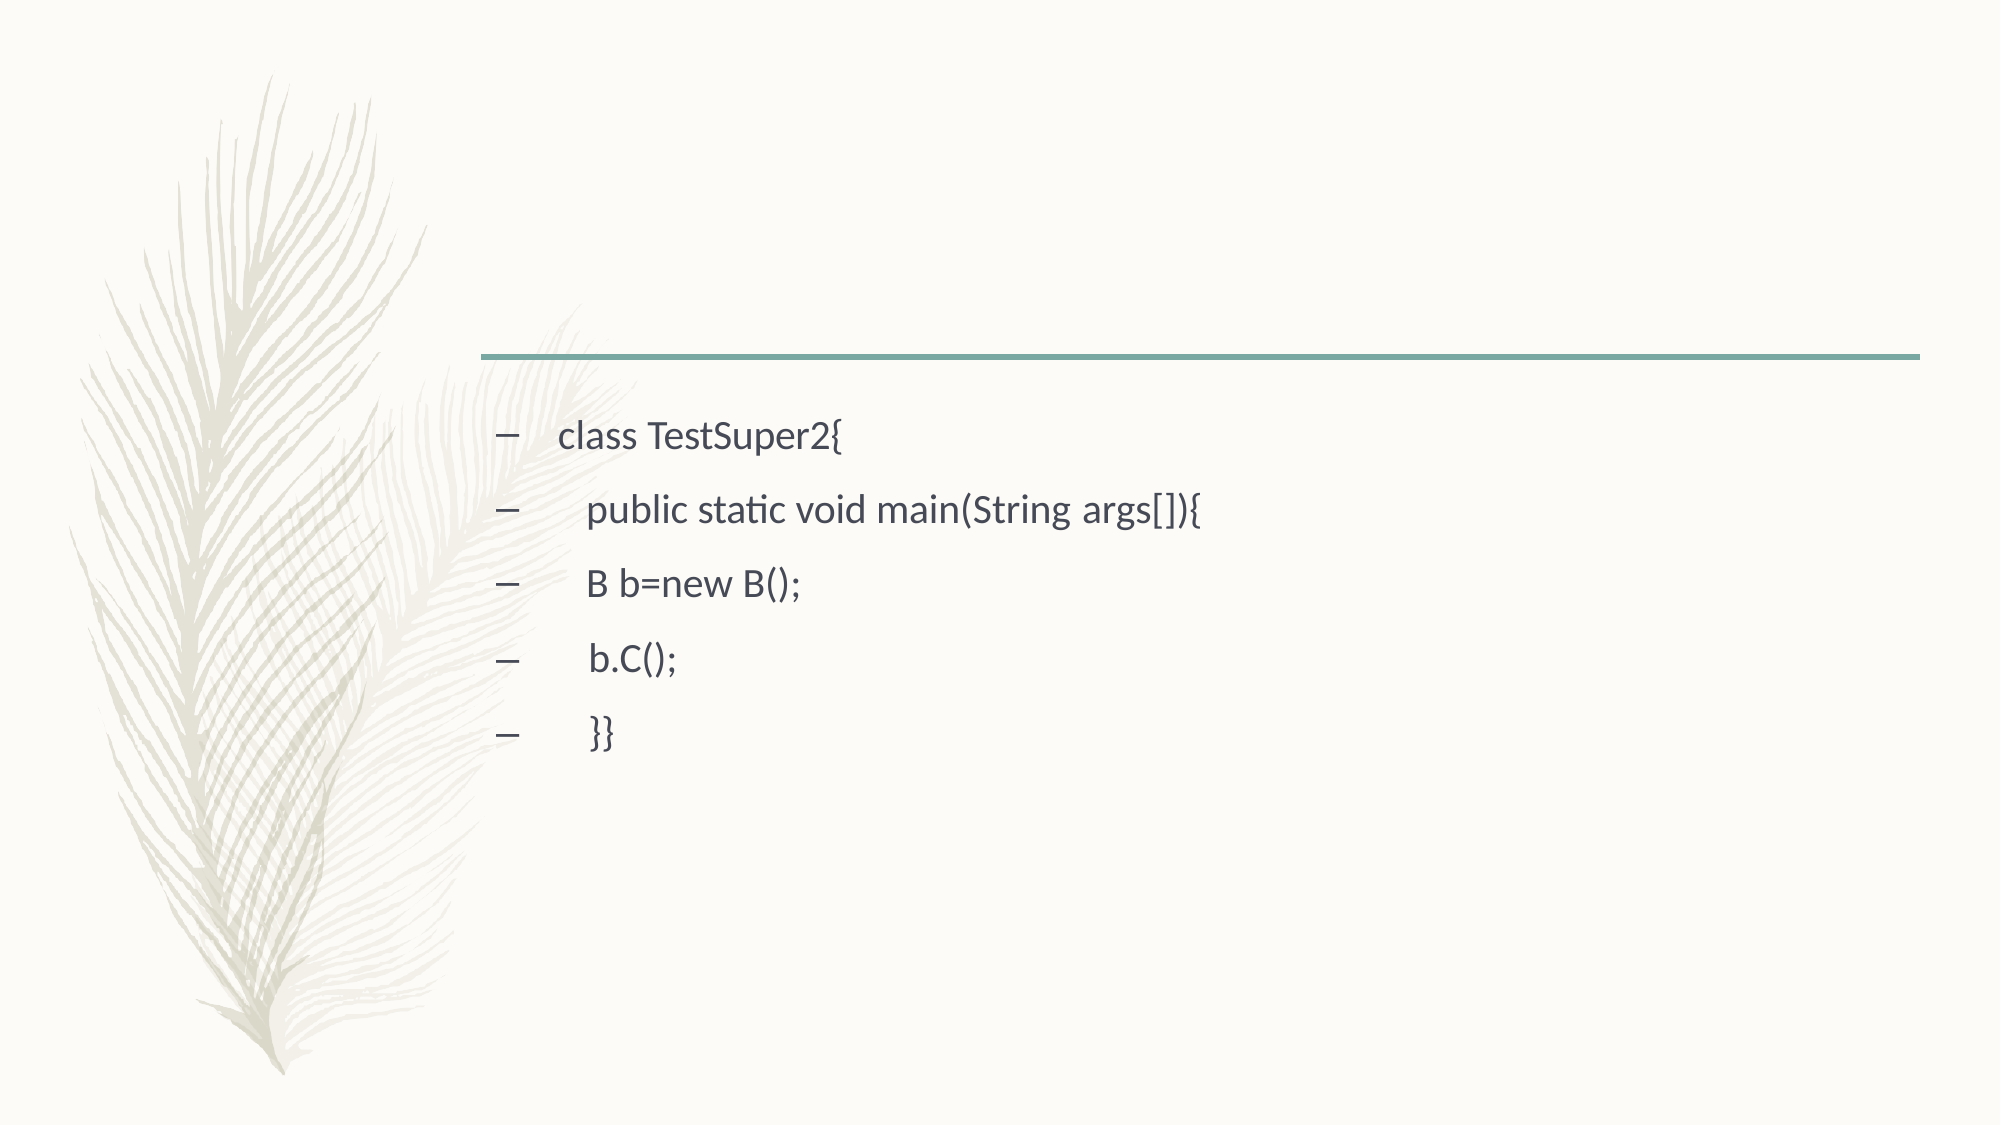

class TestSuper2{
public static void main(String args[]){
B b=new B();
–	b.C();
–	}}